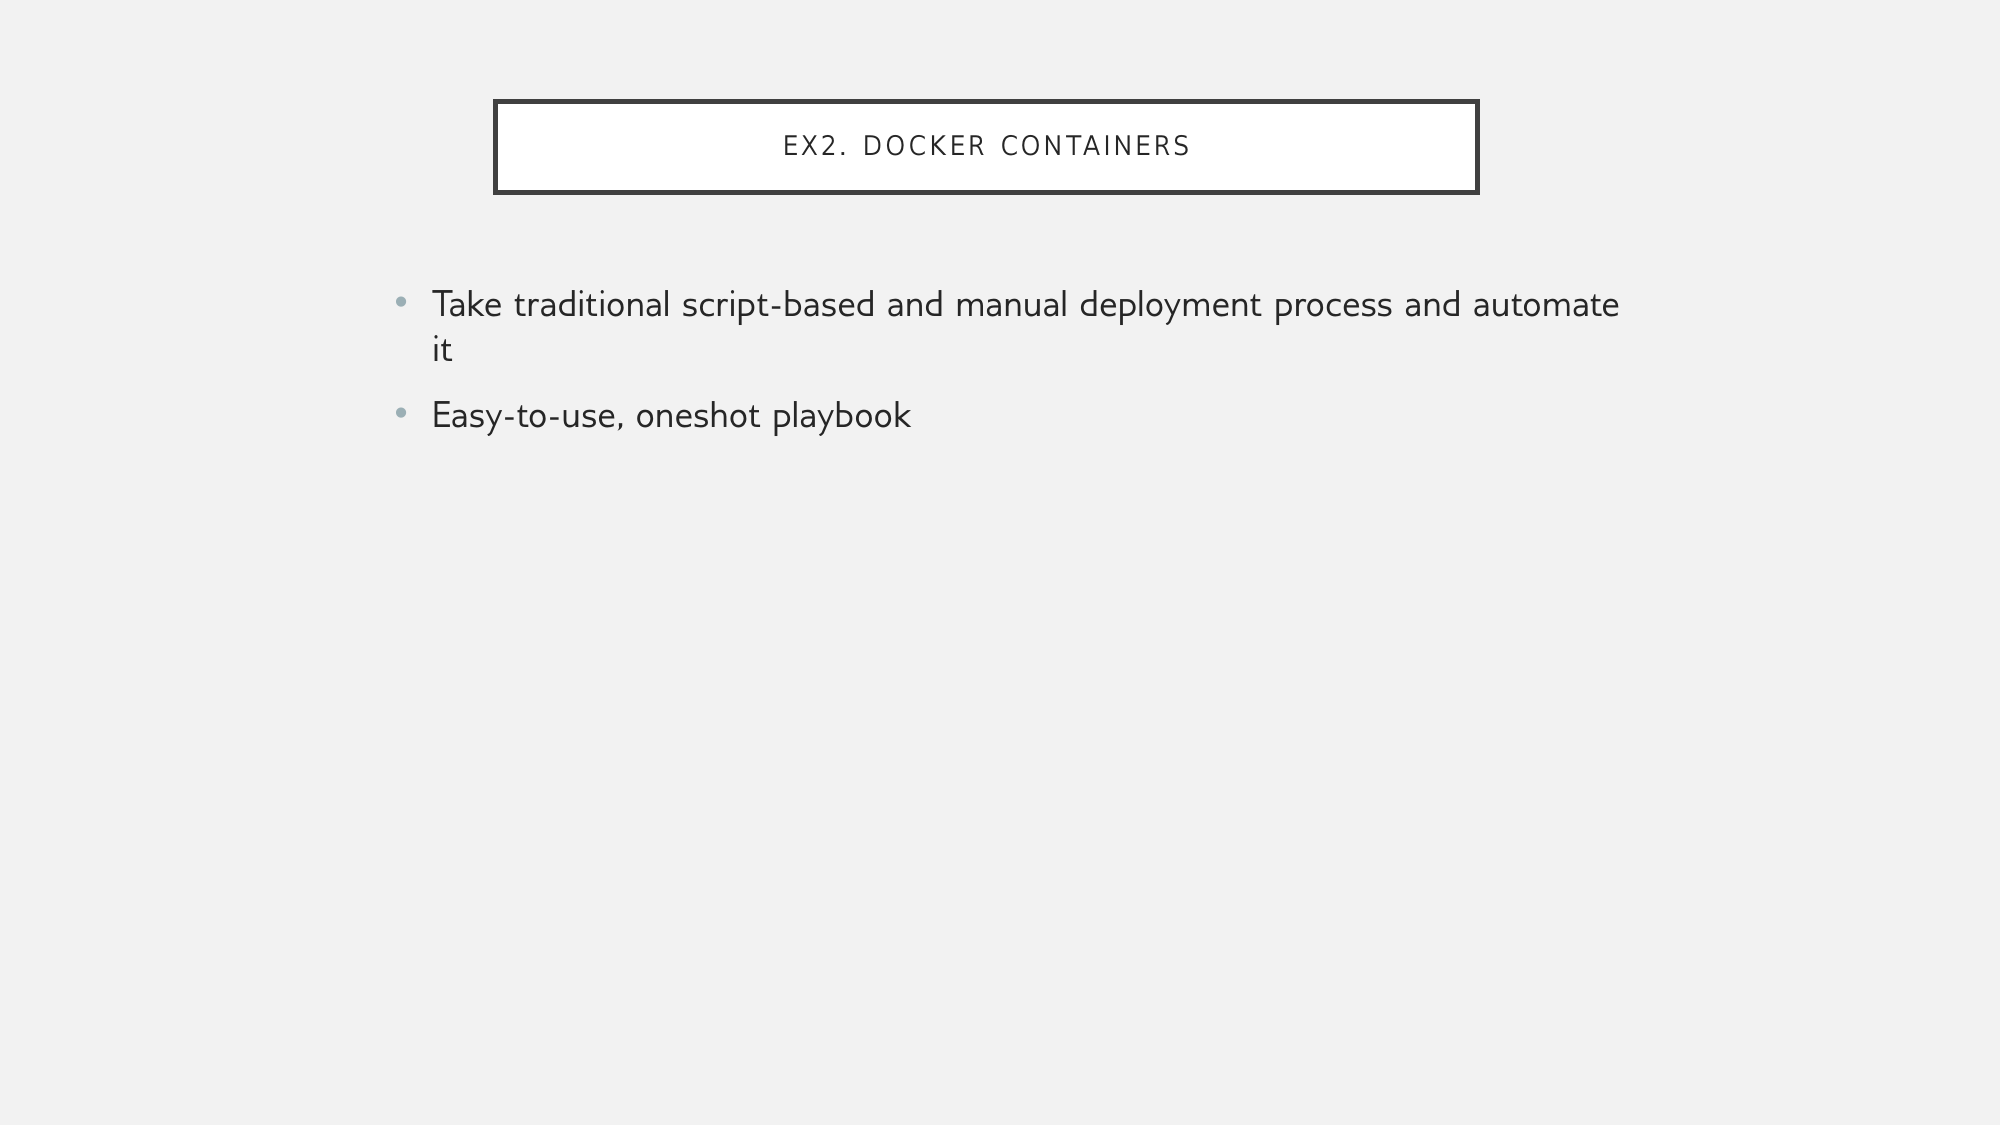

# ex2. Docker containers
Take traditional script-based and manual deployment process and automate it
Easy-to-use, oneshot playbook